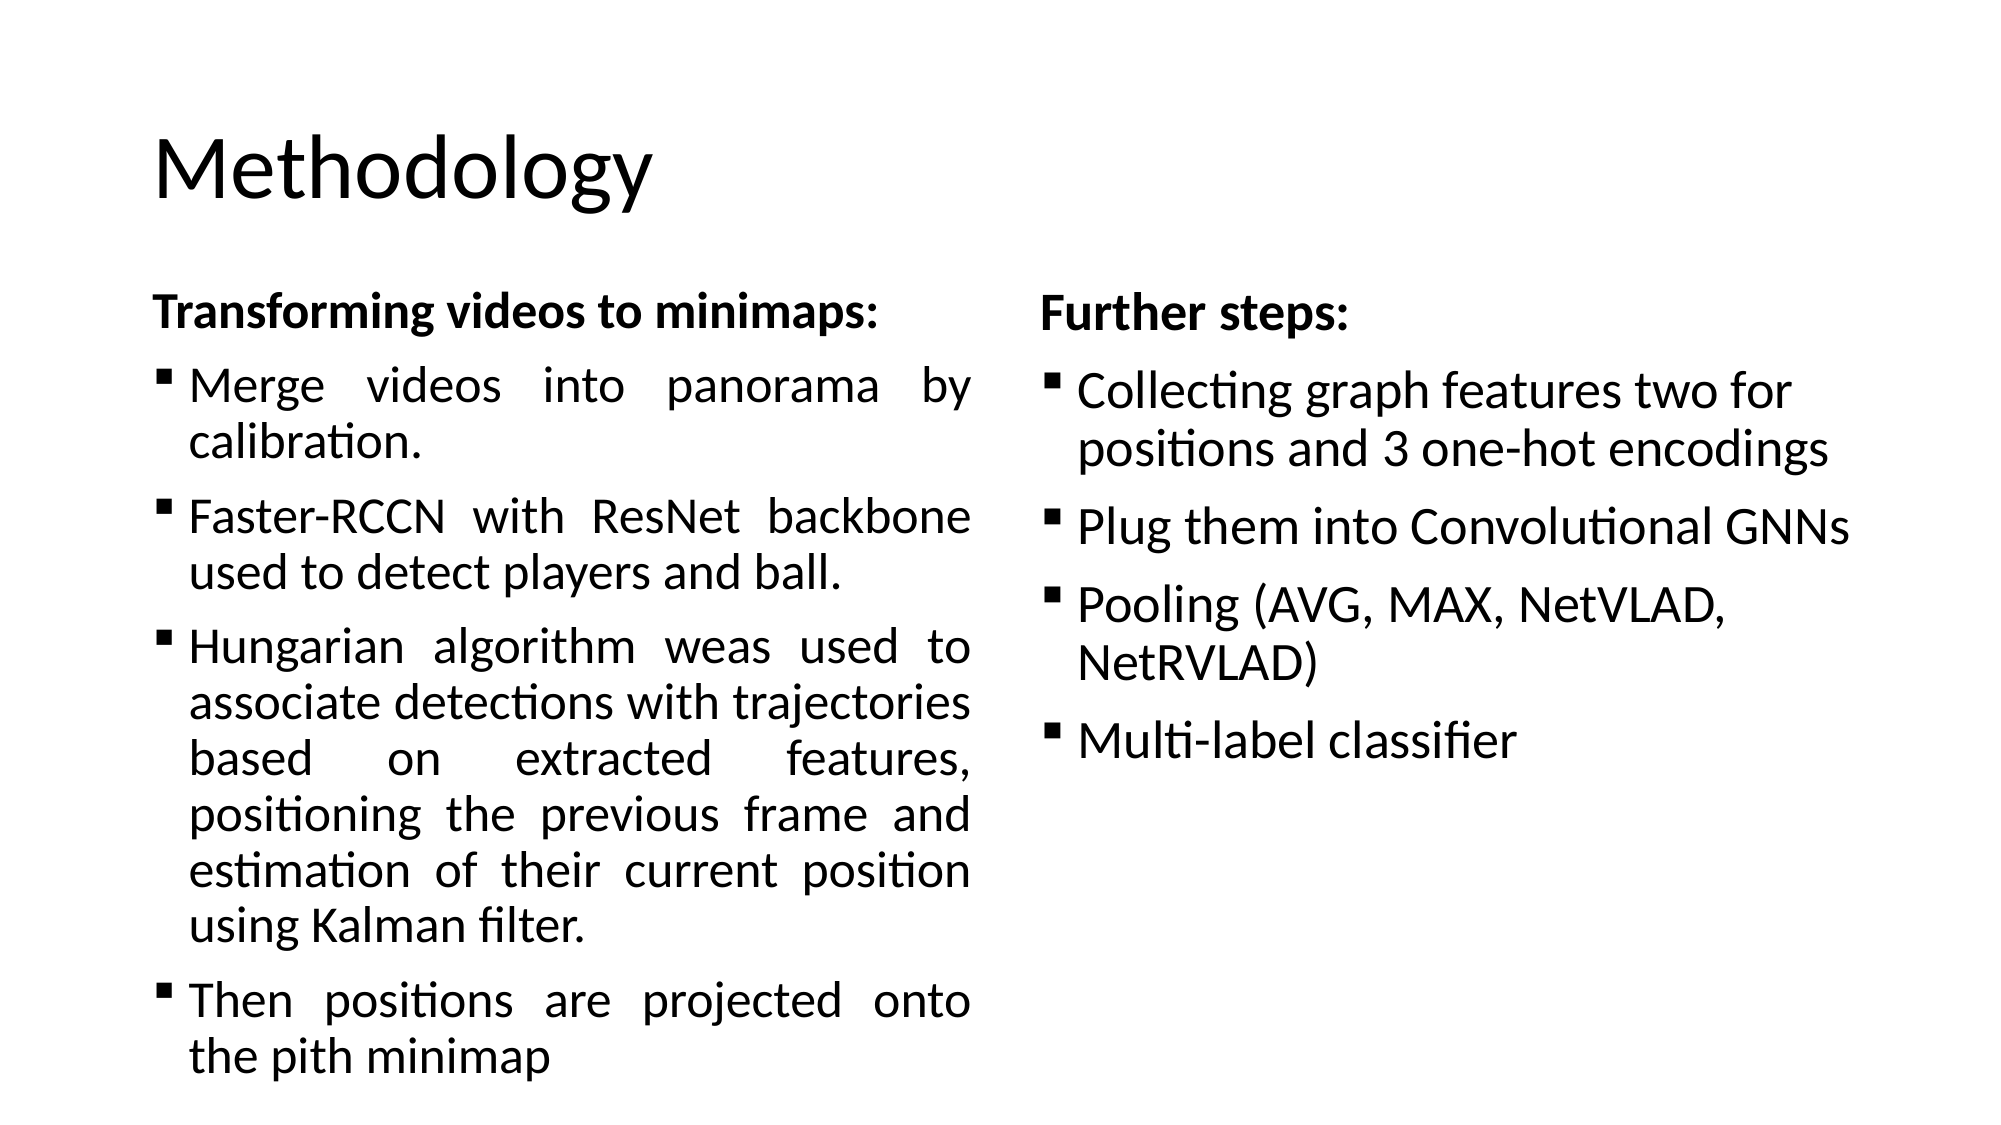

# Methodology
Transforming videos to minimaps:
Merge videos into panorama by calibration.
Faster-RCCN with ResNet backbone used to detect players and ball.
Hungarian algorithm weas used to associate detections with trajectories based on extracted features, positioning the previous frame and estimation of their current position using Kalman filter.
Then positions are projected onto the pith minimap
Further steps:
Collecting graph features two for positions and 3 one-hot encodings
Plug them into Convolutional GNNs
Pooling (AVG, MAX, NetVLAD, NetRVLAD)
Multi-label classifier